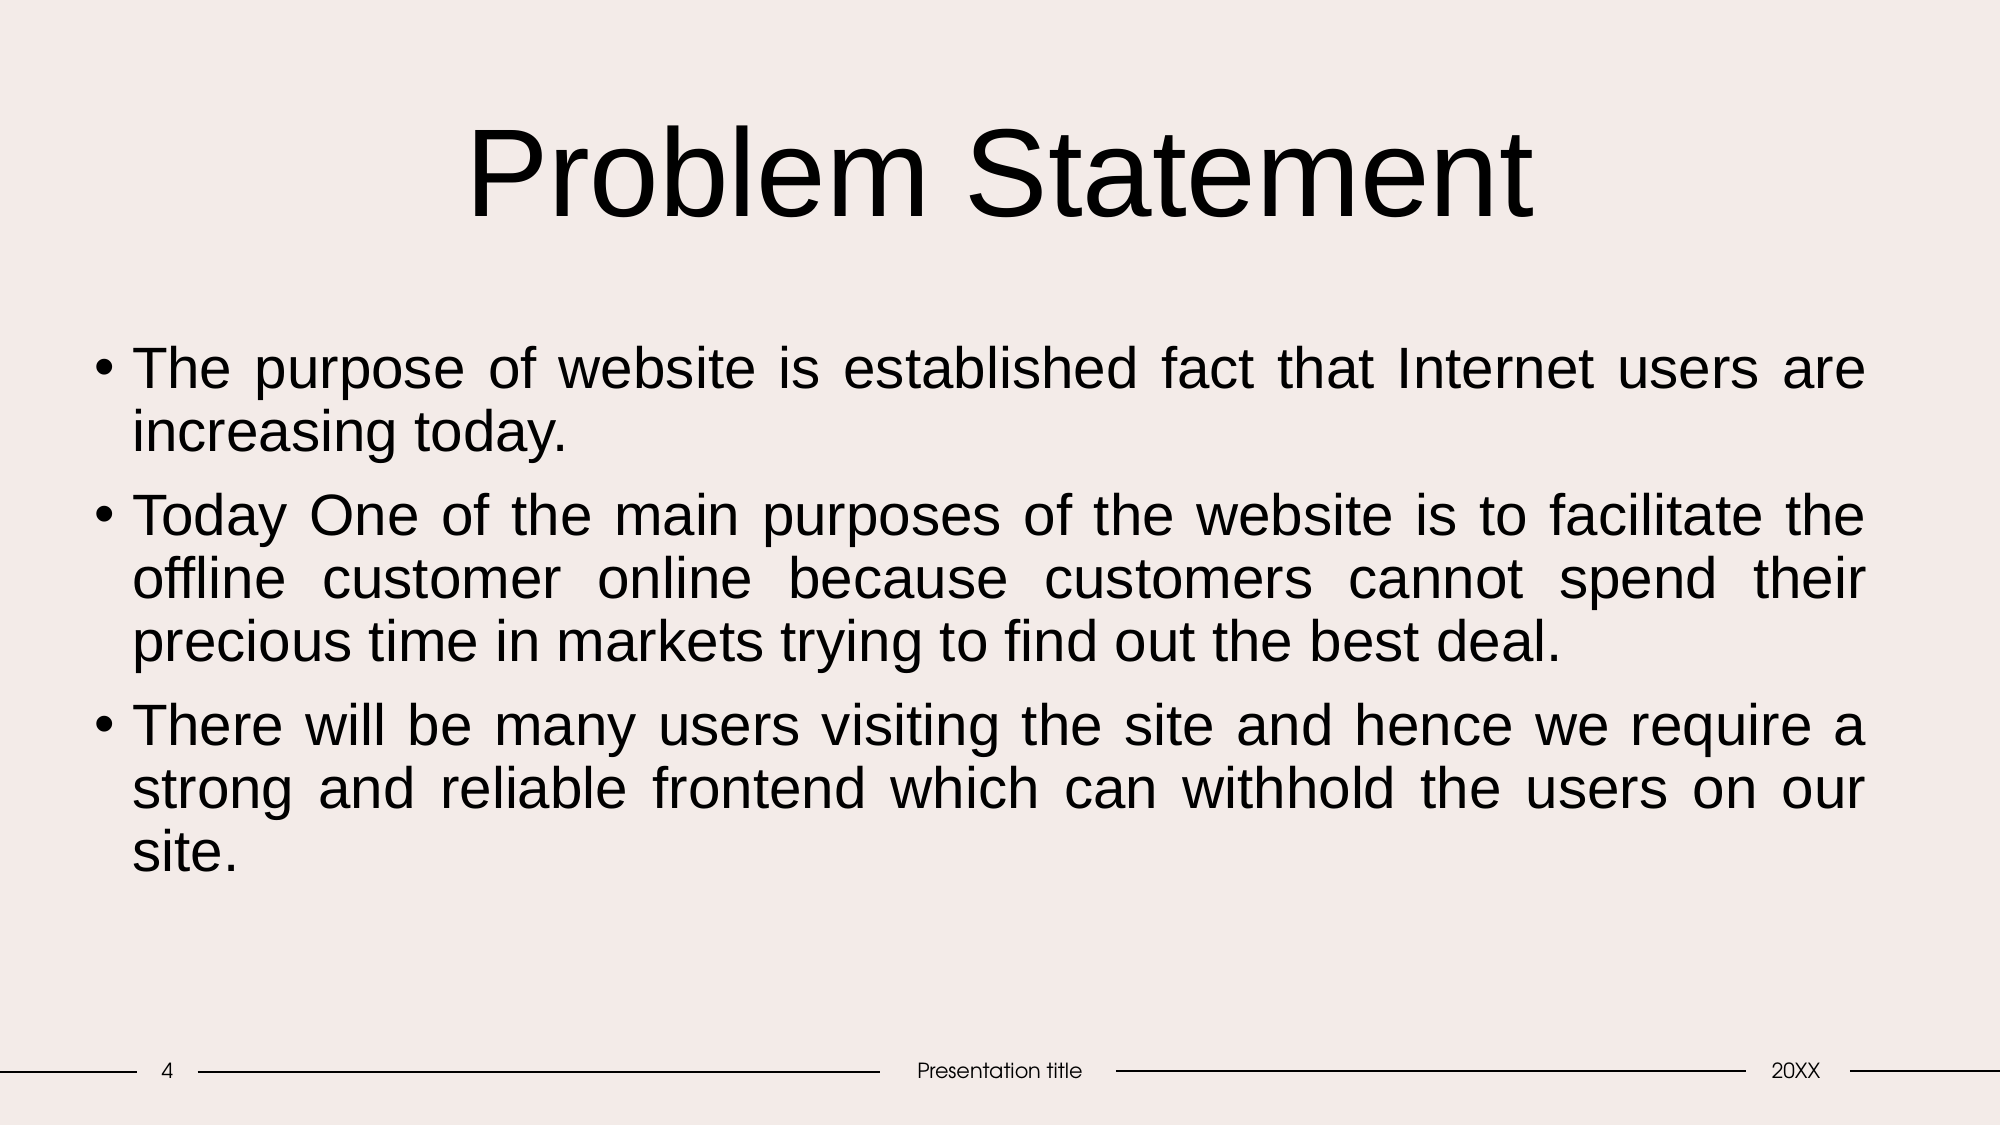

# Problem Statement
The purpose of website is established fact that Internet users are increasing today.
Today One of the main purposes of the website is to facilitate the offline customer online because customers cannot spend their precious time in markets trying to find out the best deal.
There will be many users visiting the site and hence we require a strong and reliable frontend which can withhold the users on our site.

4
Presentation title
20XX